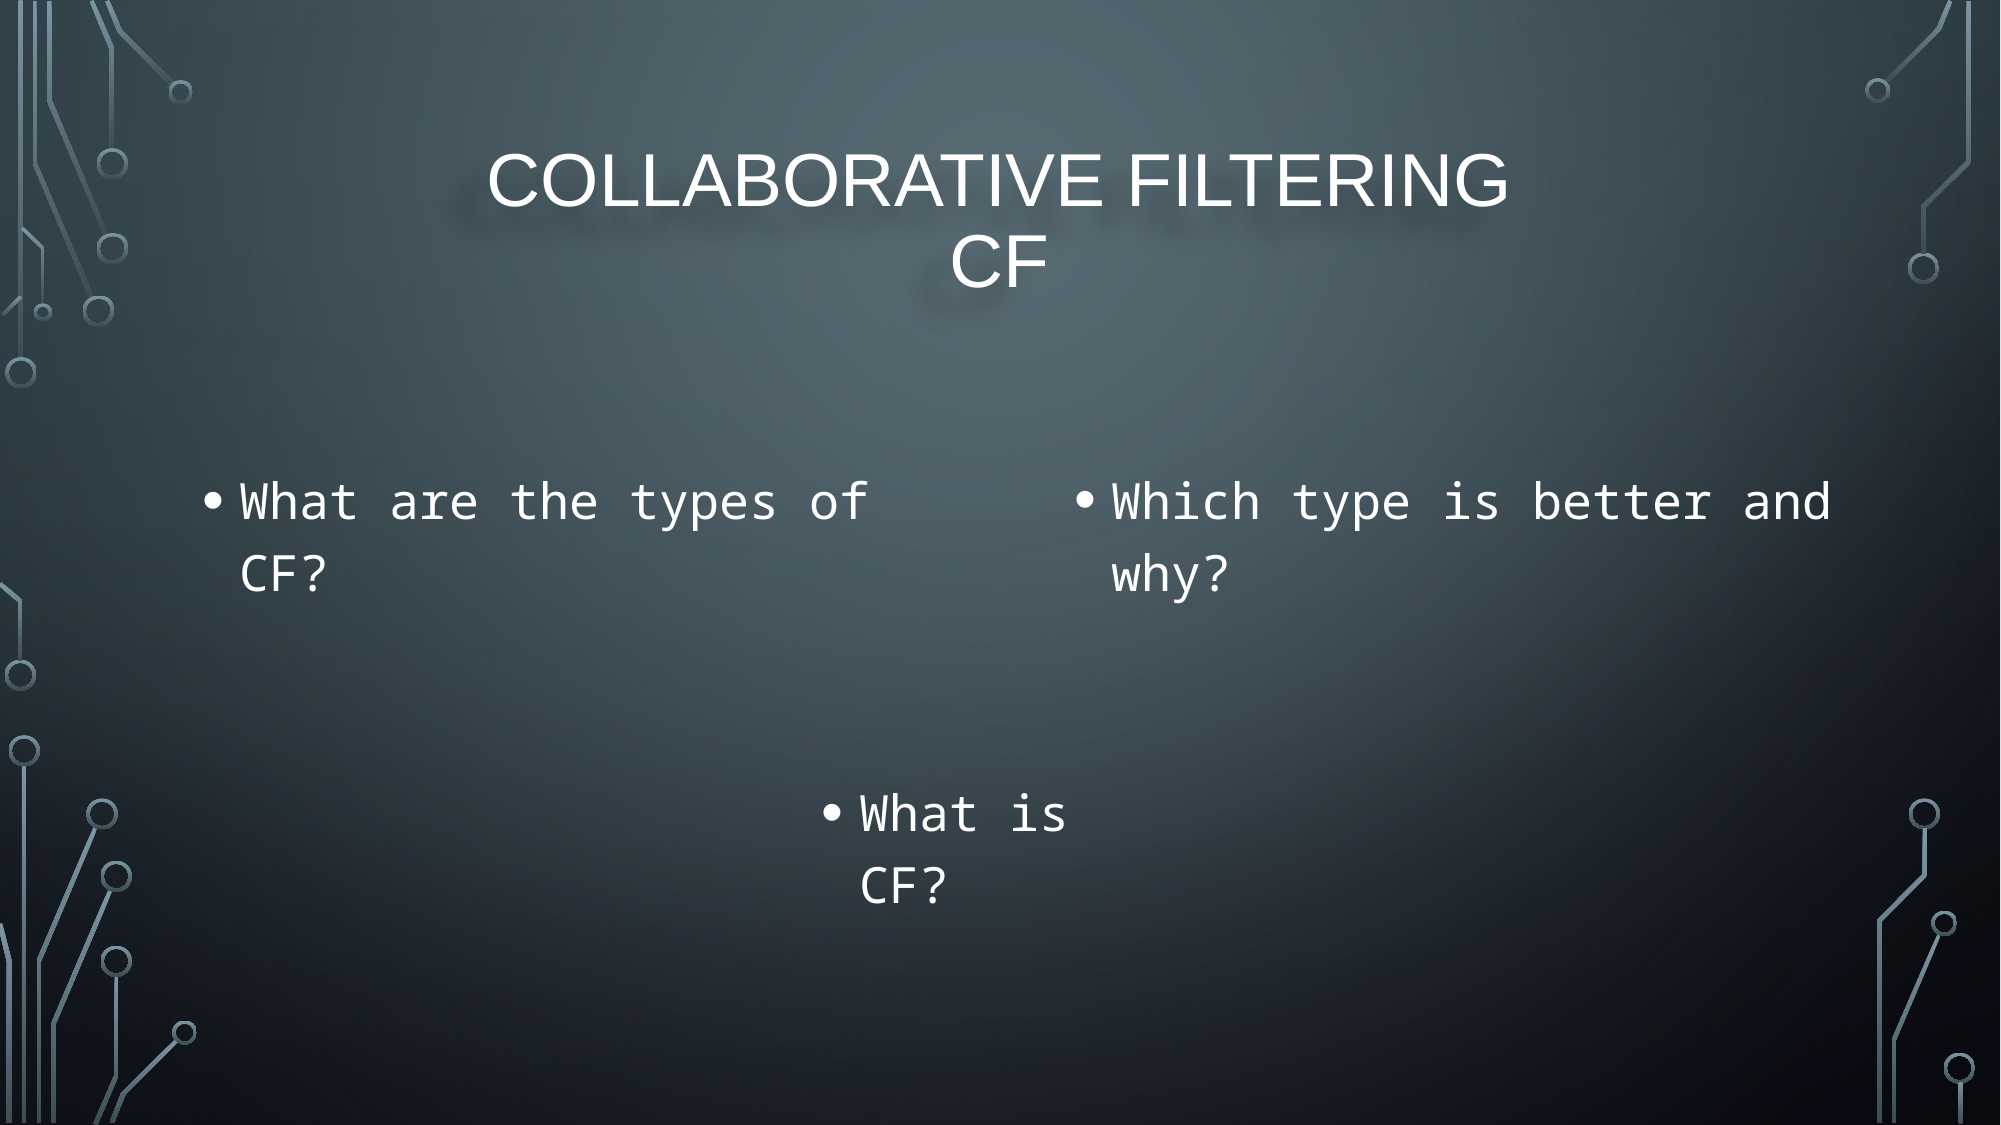

Collaborative filtering
CF

What are the types of CF?

Which type is better and why?

What is CF?